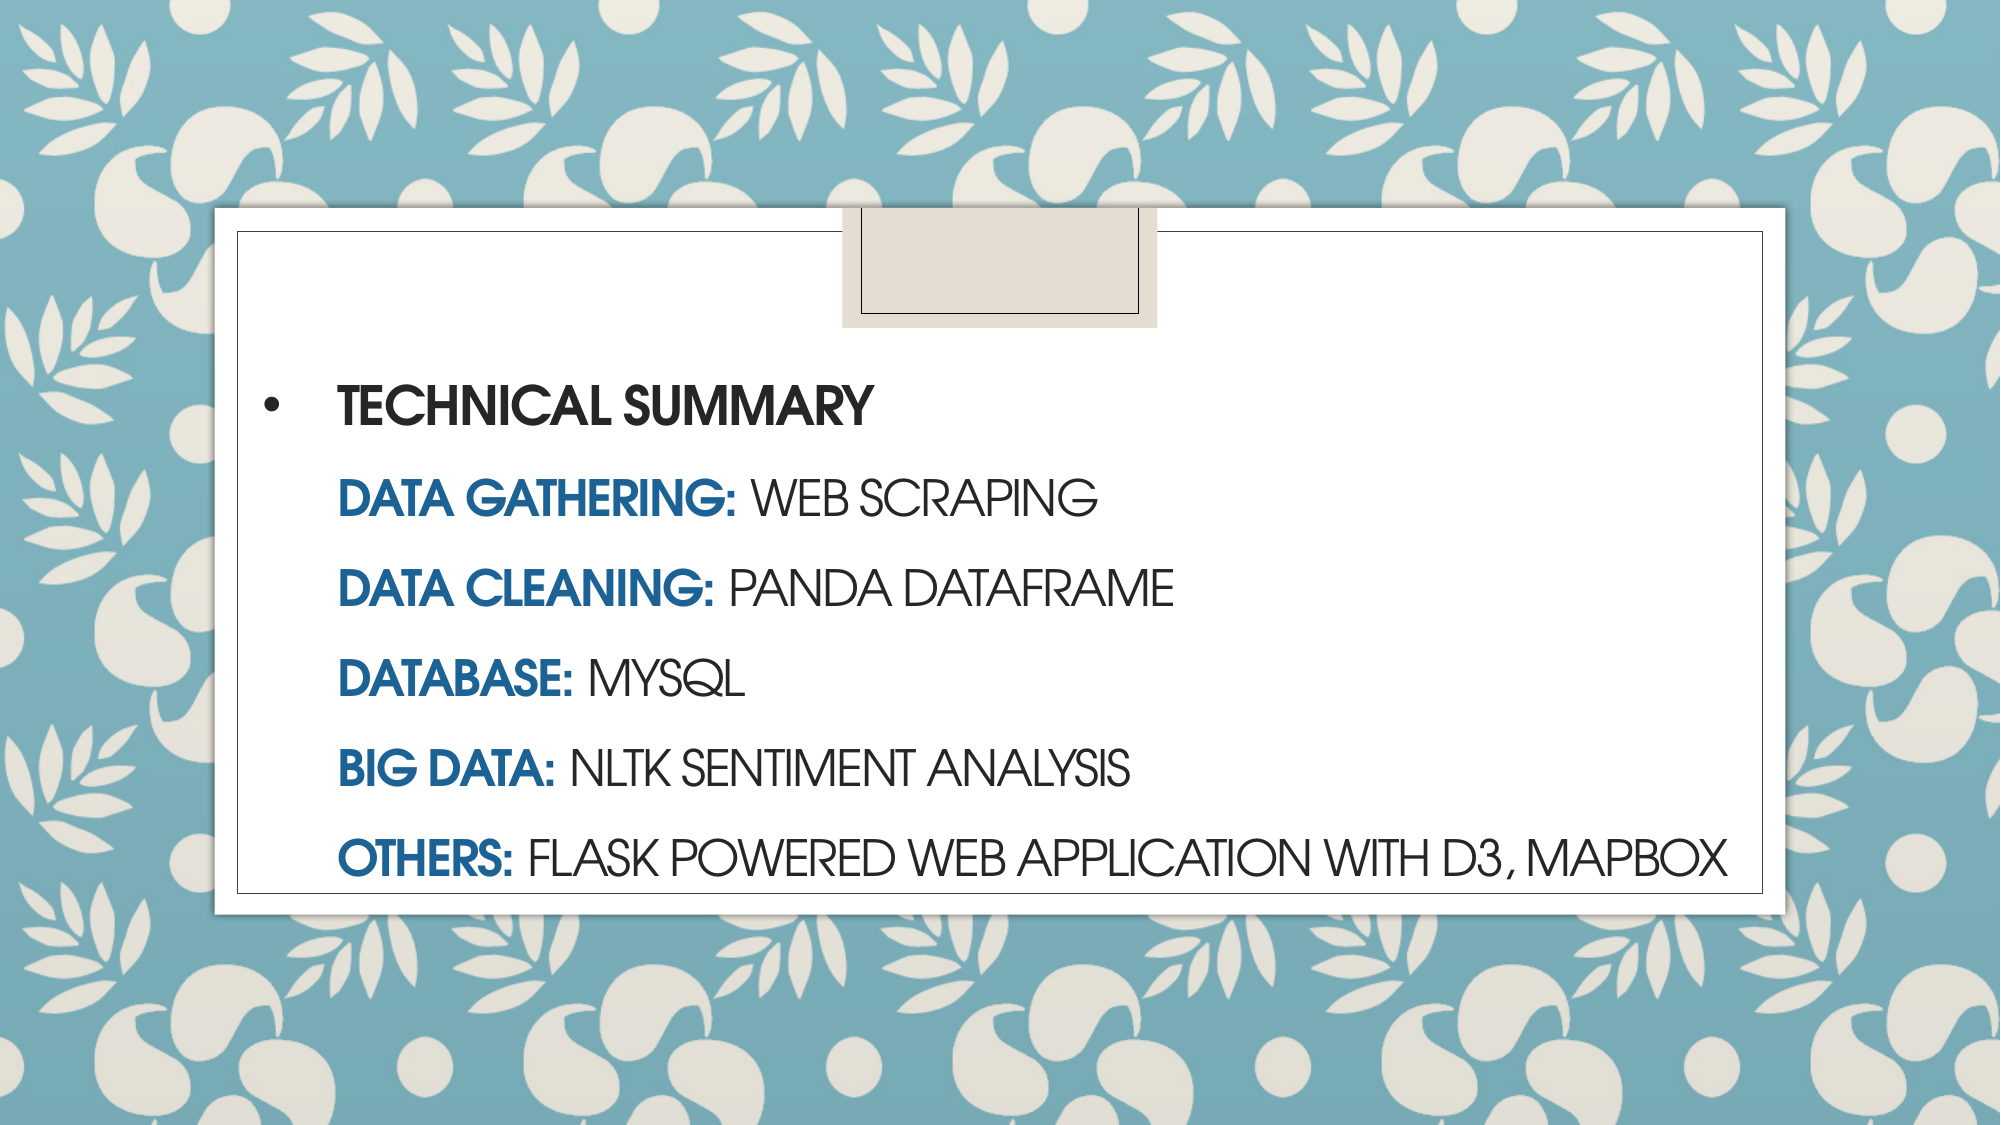

# Technical Summary Data gathering: web scraping Data Cleaning: Panda Dataframe Database: mySQL Big data: NLTK Sentiment Analysis Others: Flask powered web application with D3, MAPboX